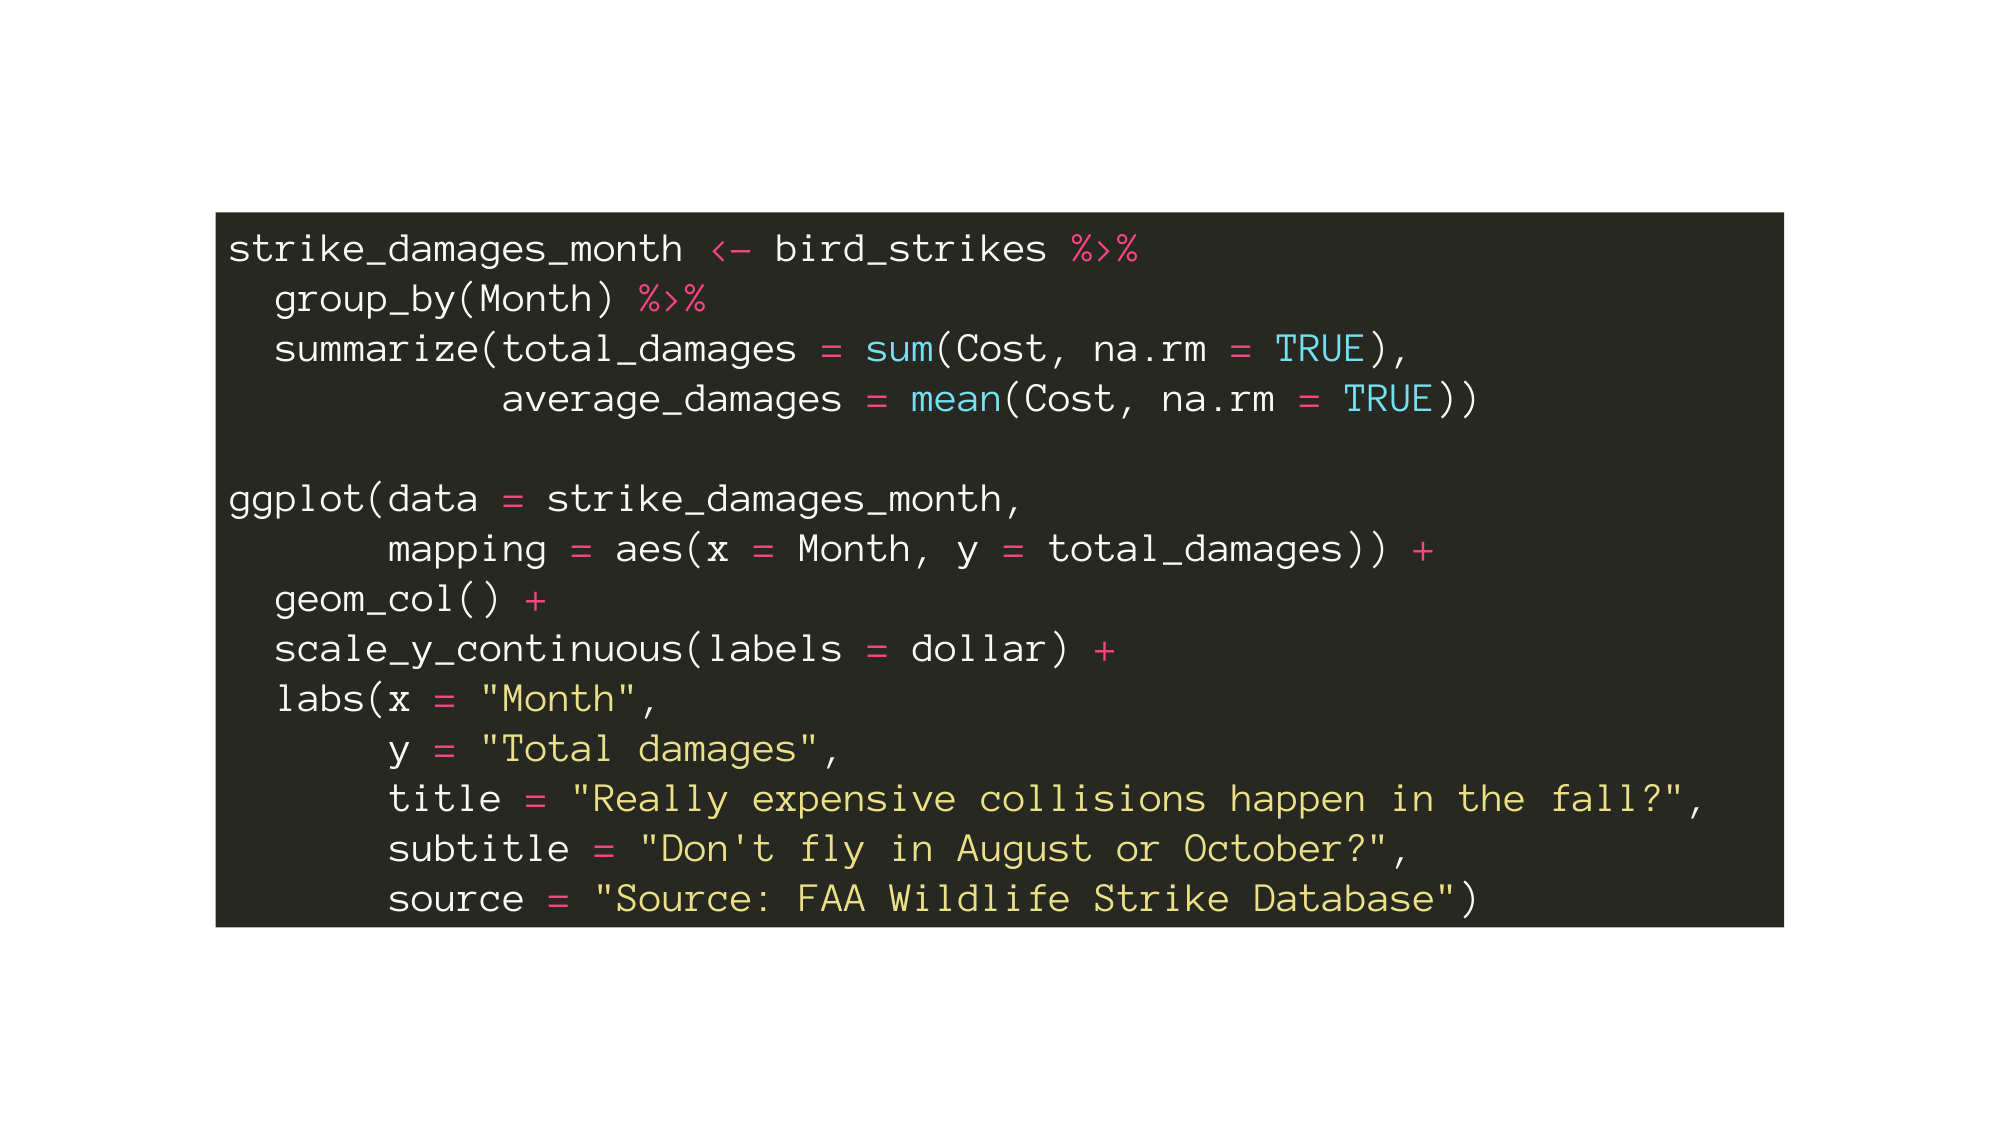

strike_damages_month <- bird_strikes %>%
  group_by(Month) %>%
  summarize(total_damages = sum(Cost, na.rm = TRUE),
            average_damages = mean(Cost, na.rm = TRUE))
ggplot(data = strike_damages_month,
       mapping = aes(x = Month, y = total_damages)) +
  geom_col() +
  scale_y_continuous(labels = dollar) +
  labs(x = "Month",
       y = "Total damages",
       title = "Really expensive collisions happen in the fall?",
       subtitle = "Don't fly in August or October?",
       source = "Source: FAA Wildlife Strike Database")